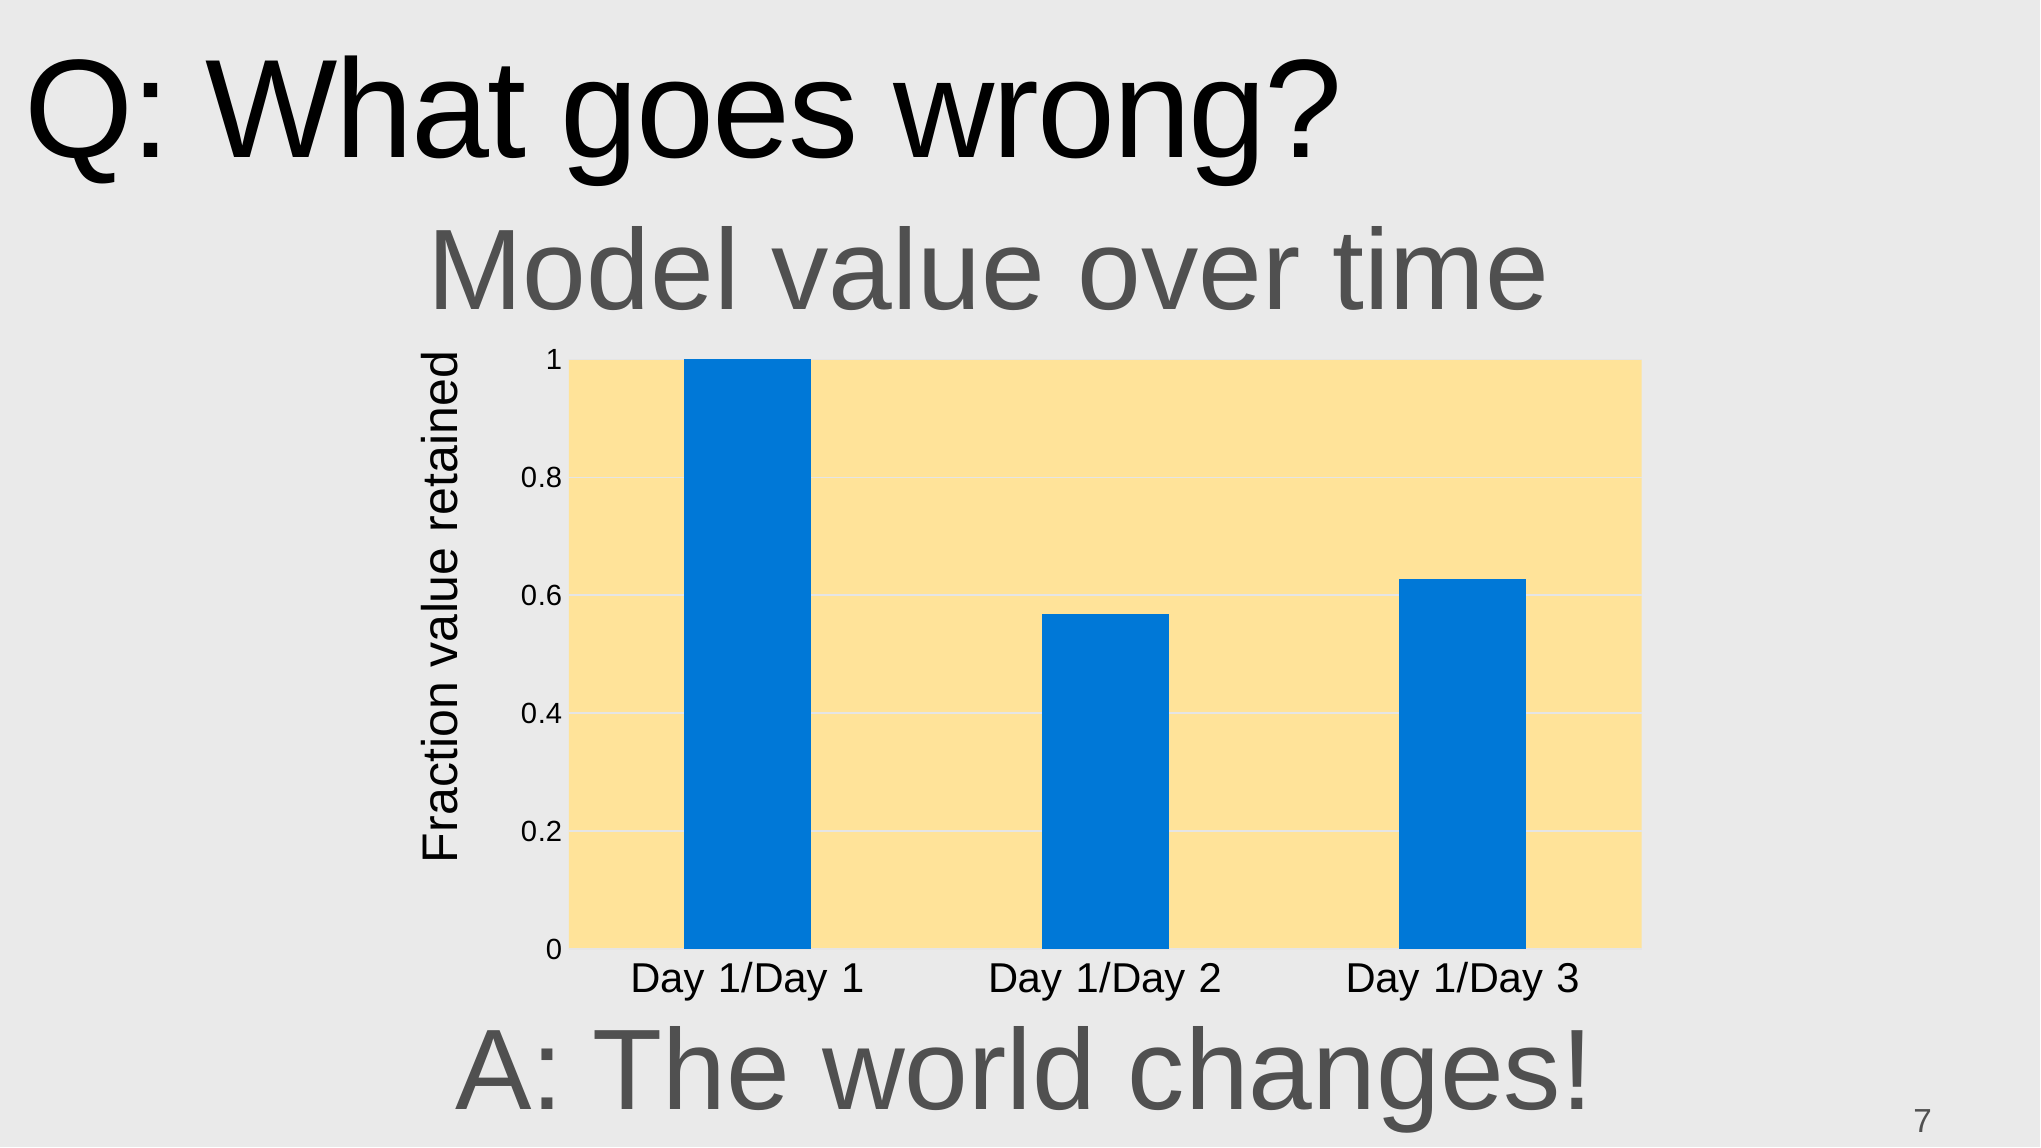

# Q: What goes wrong?
Model value over time

### Chart

| Category | Column2 |
|---|---|
| Day 1/Day 1 | 1.0 |
| Day 1/Day 2 | 0.568 |
| Day 1/Day 3 | 0.628 |
A: The world changes!